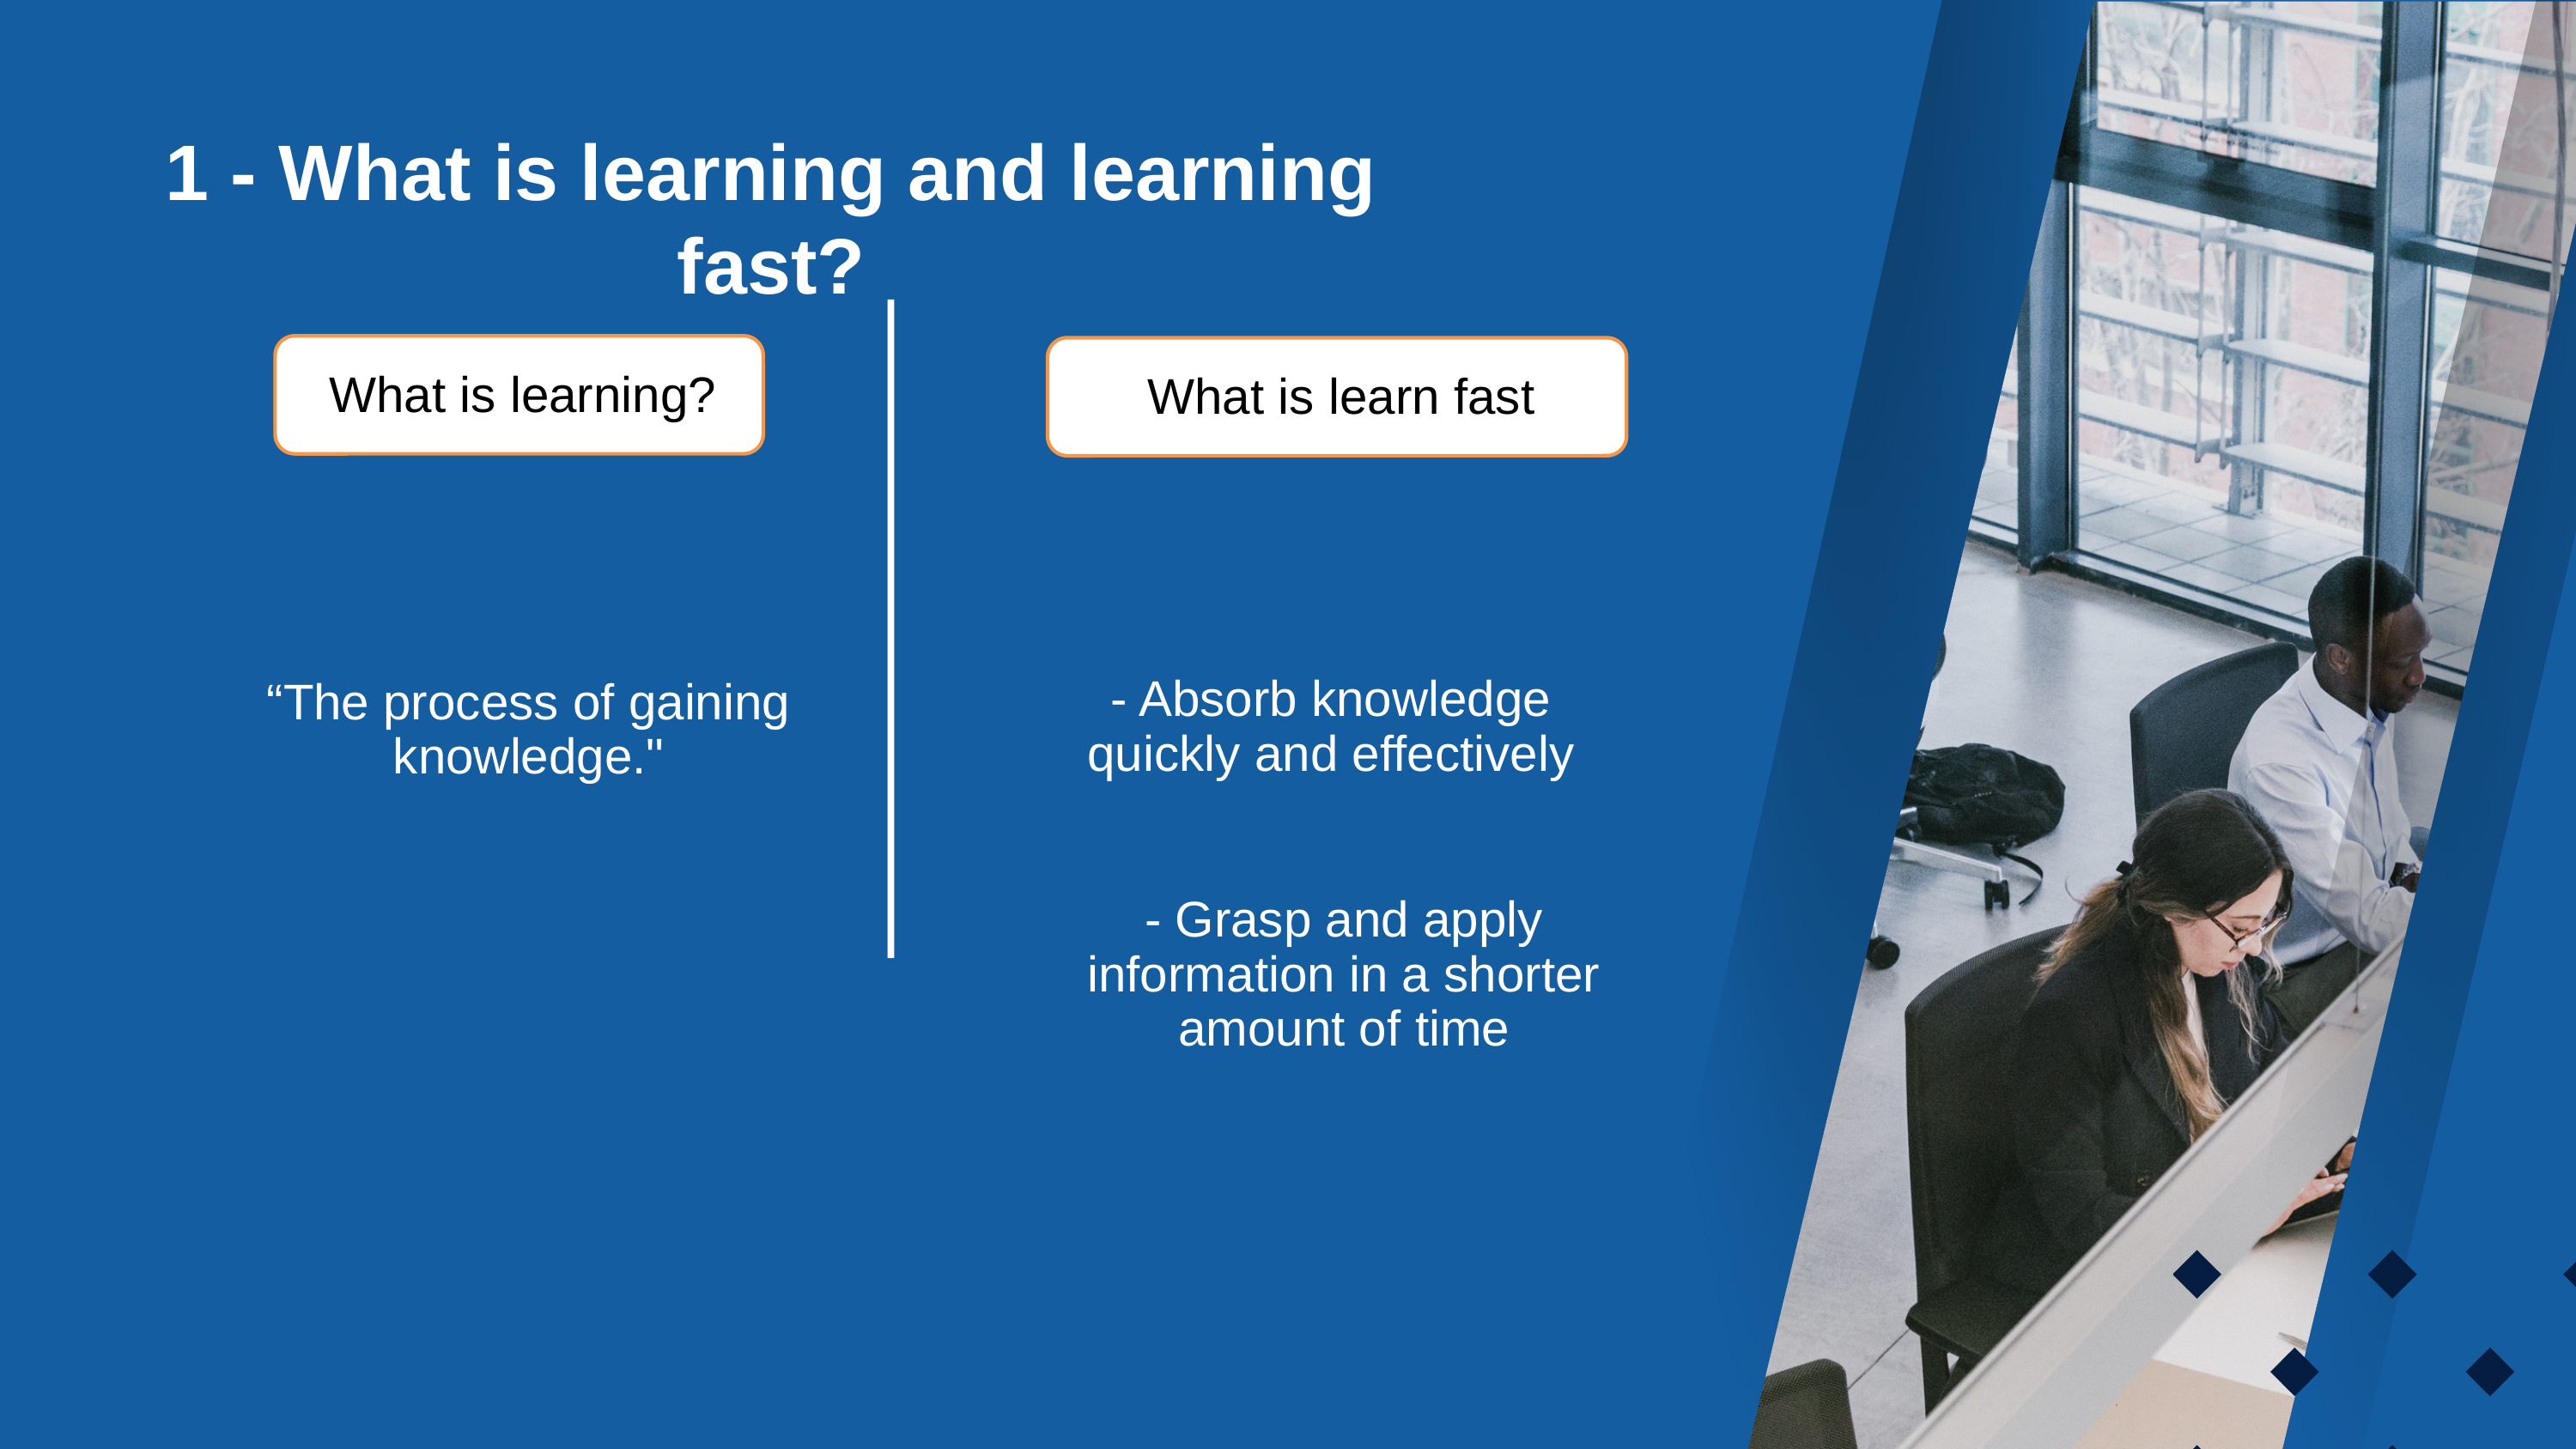

1 - What is learning and learning fast?

What is learning?

What is learn fast

- Absorb knowledge quickly and effectively
“The process of gaining knowledge."

- Grasp and apply information in a shorter amount of time